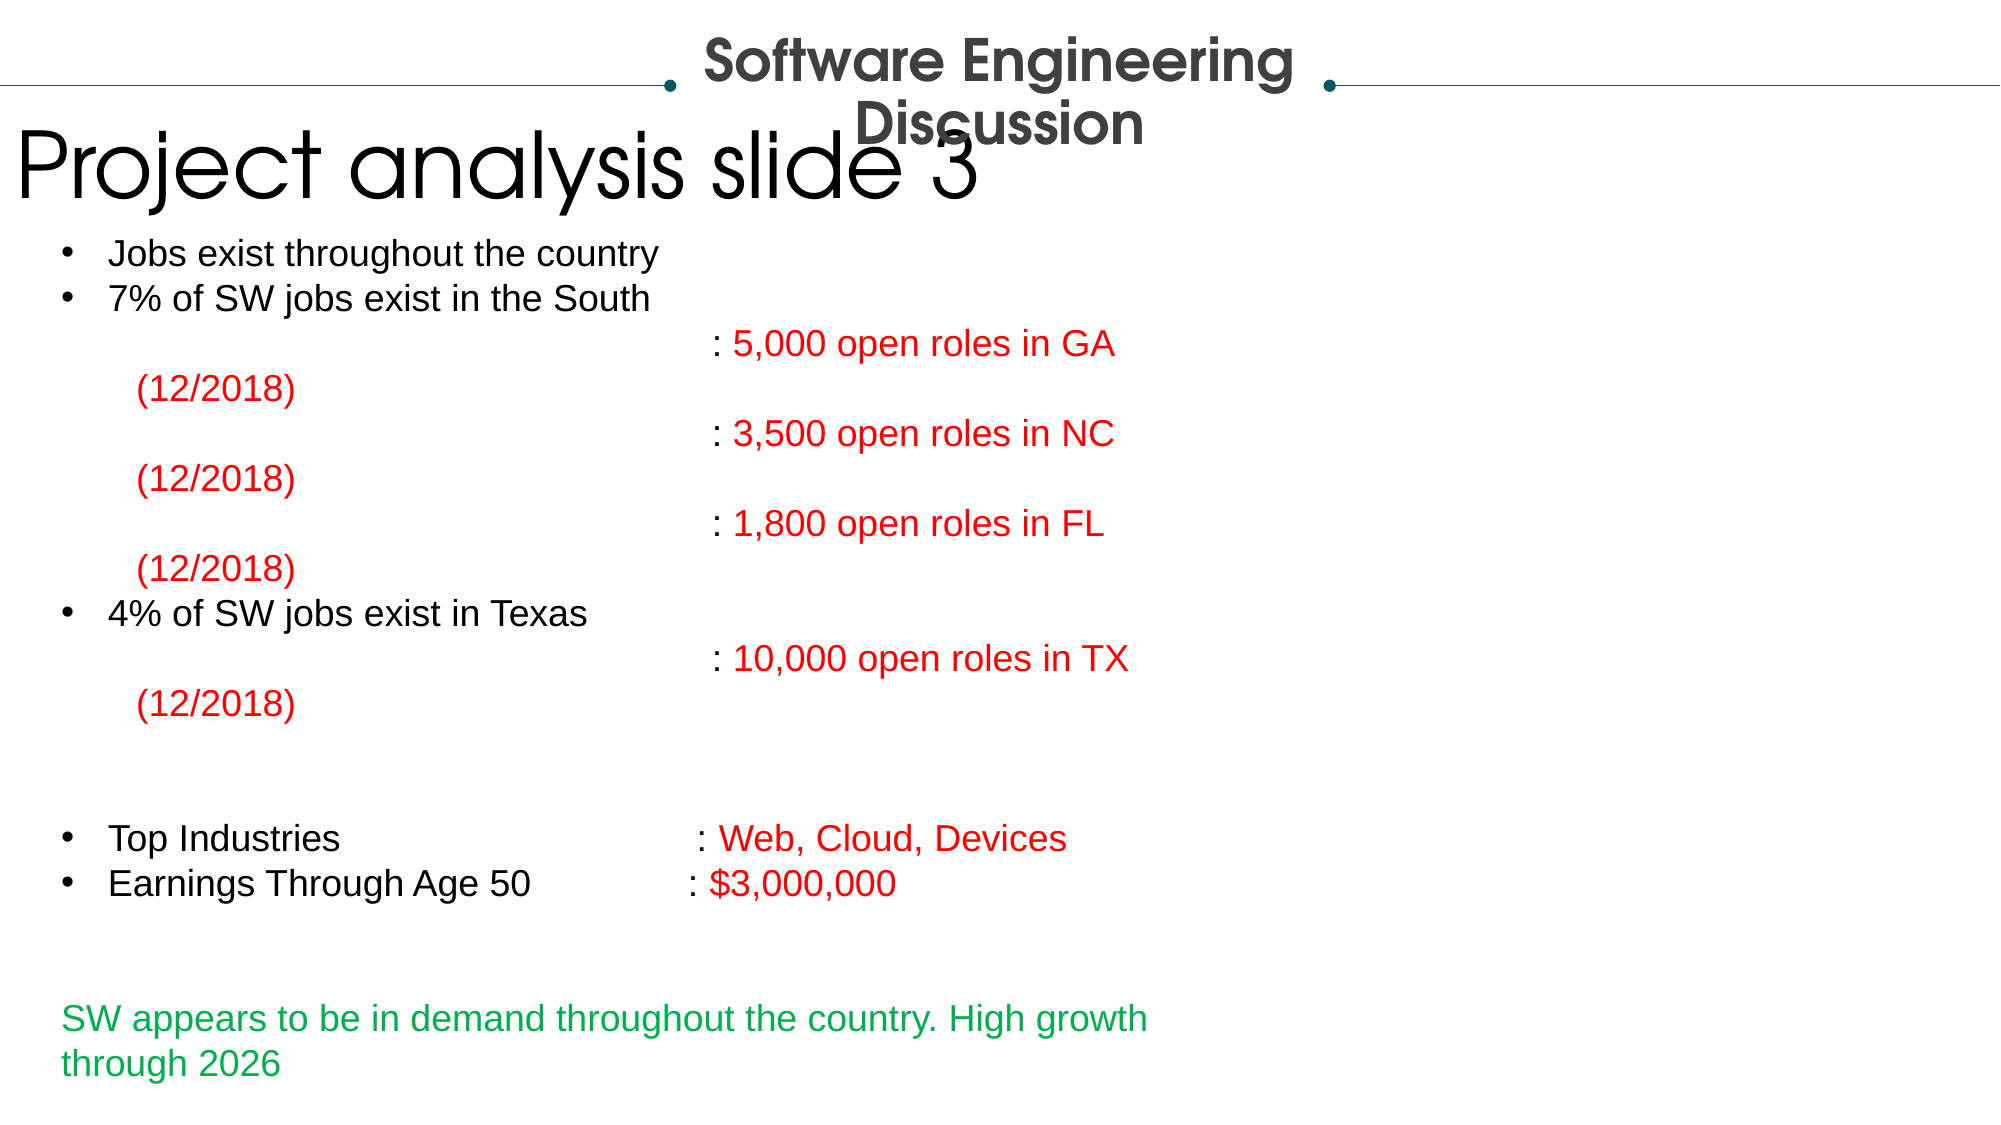

Software Engineering
Discussion
Project analysis slide 3
Jobs exist throughout the country
7% of SW jobs exist in the South
			            : 5,000 open roles in GA (12/2018)
			            : 3,500 open roles in NC (12/2018)
			            : 1,800 open roles in FL (12/2018)
4% of SW jobs exist in Texas
			            : 10,000 open roles in TX (12/2018)

Top Industries                                  : Web, Cloud, Devices
Earnings Through Age 50               : $3,000,000

SW appears to be in demand throughout the country. High growth through 2026